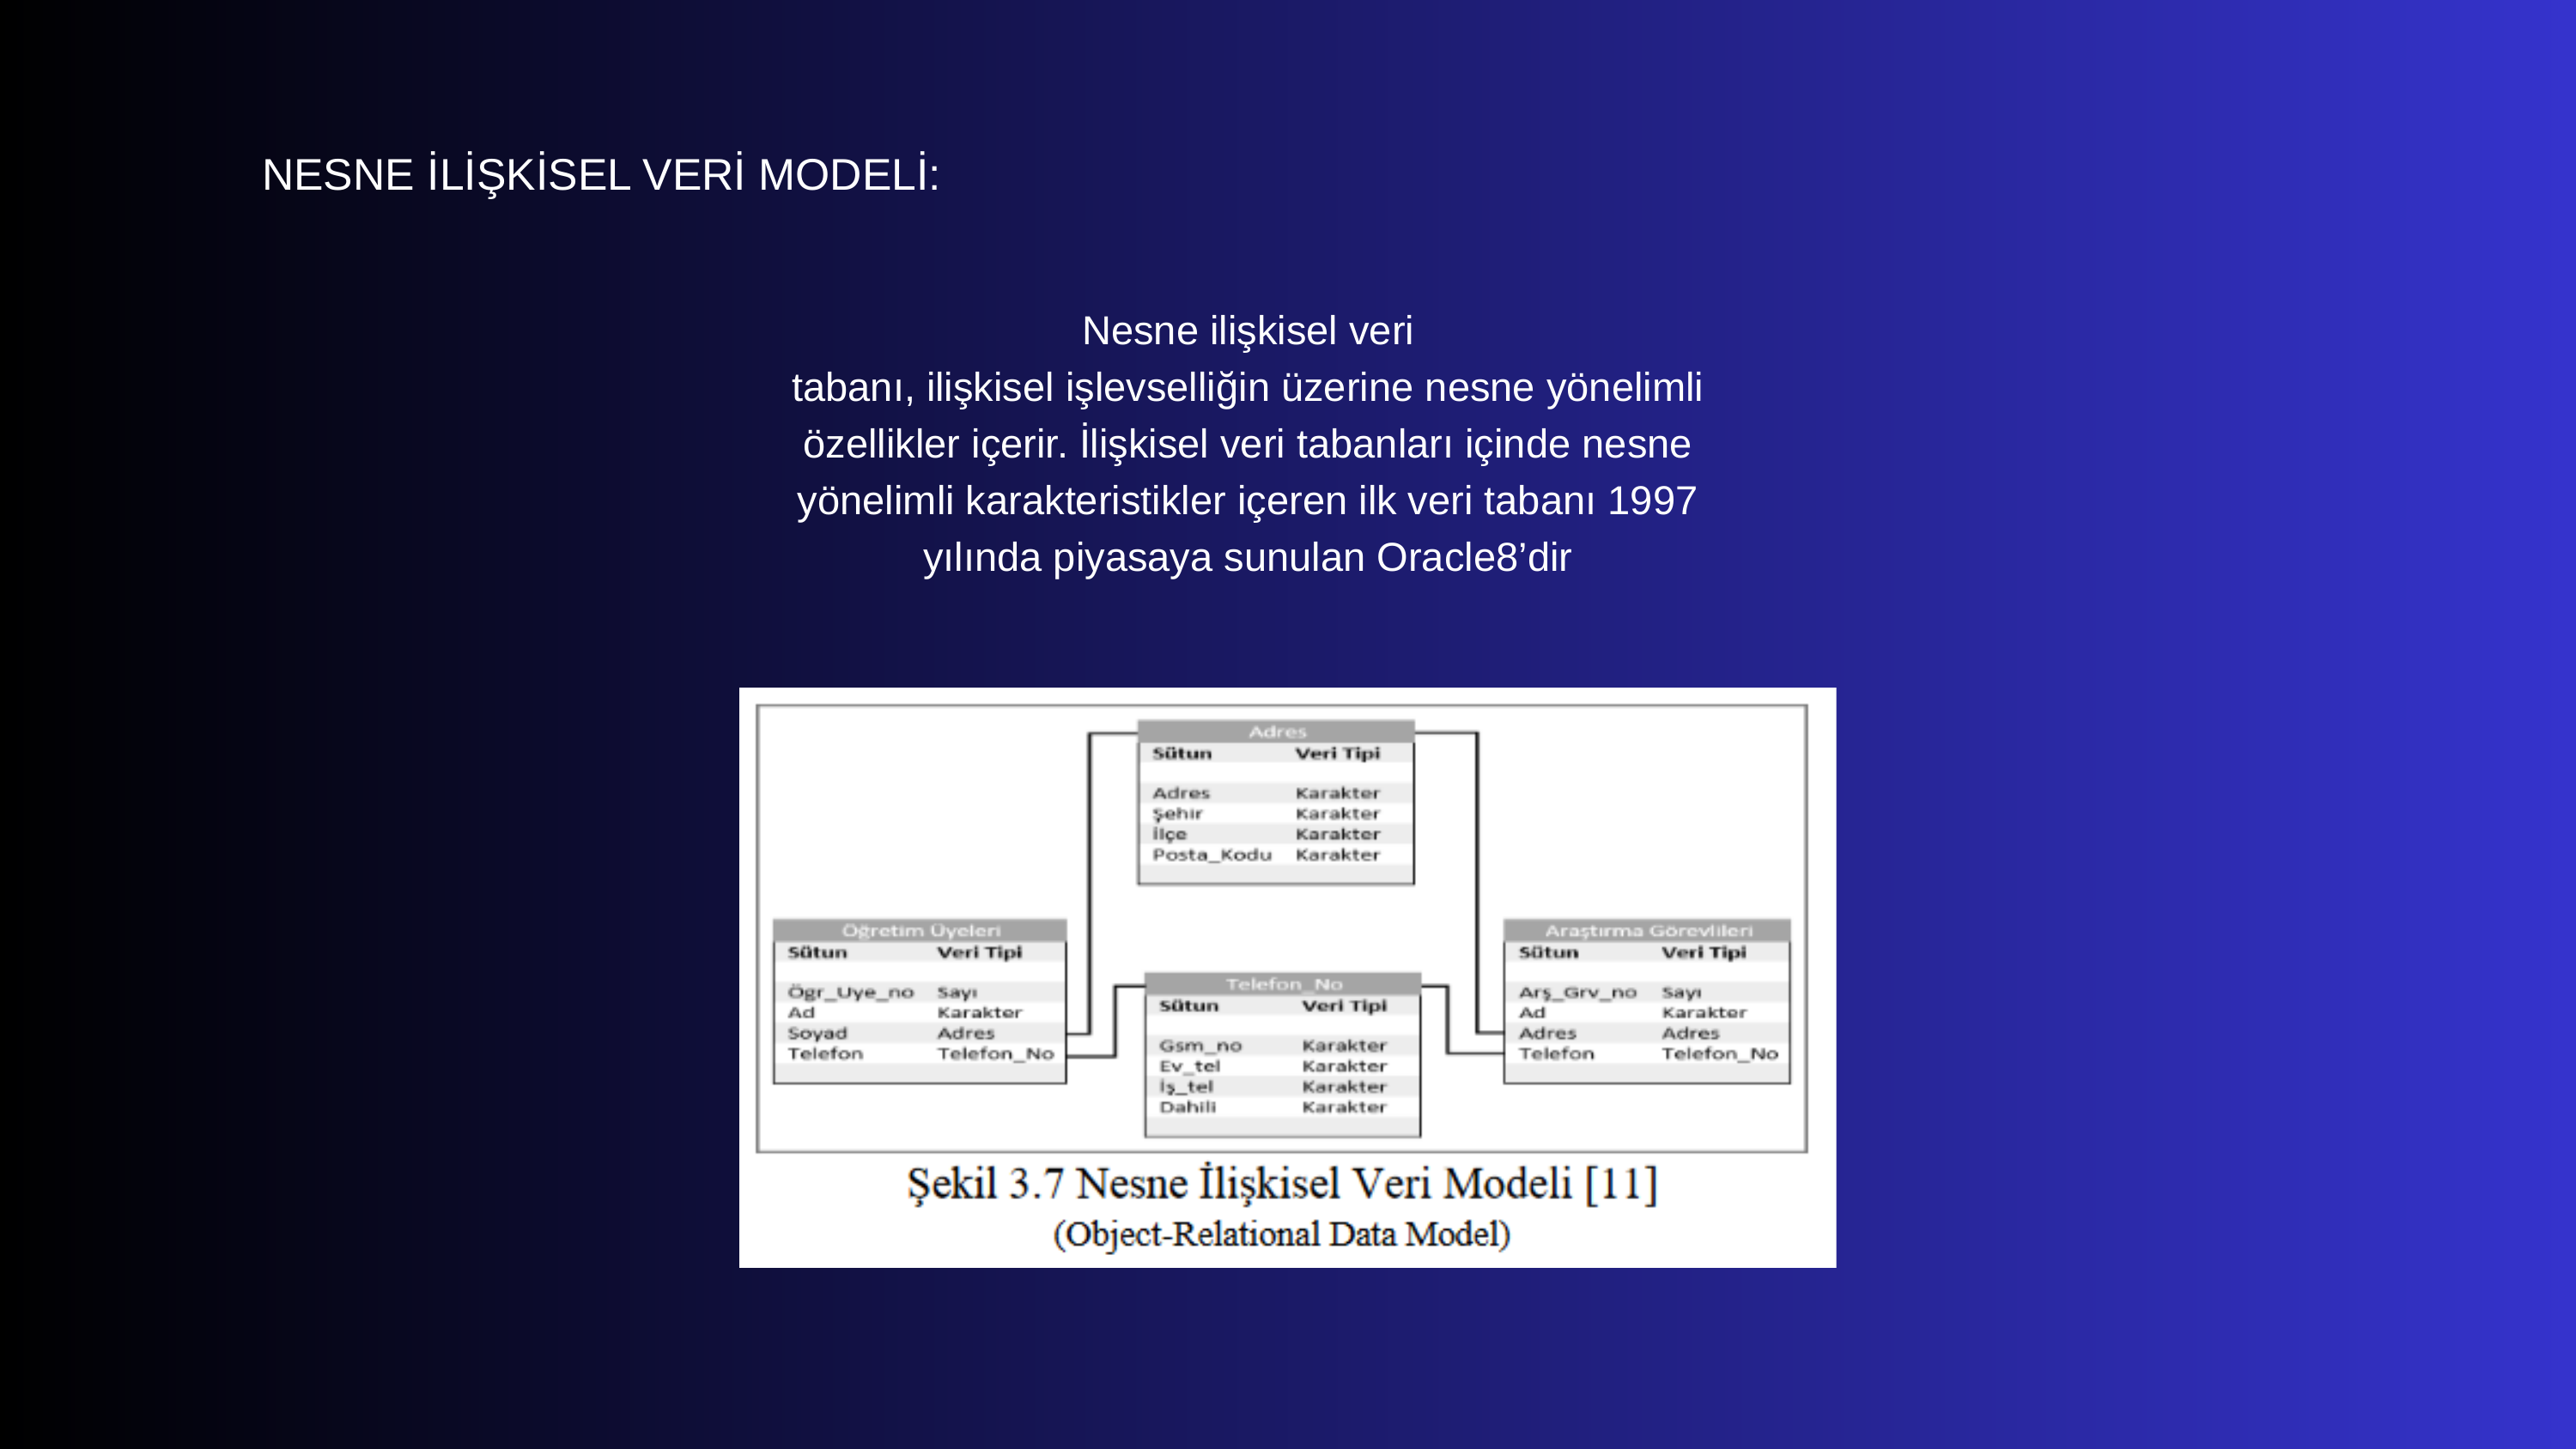

NESNE İLİŞKİSEL VERİ MODELİ:
Nesne ilişkisel veri
tabanı, ilişkisel işlevselliğin üzerine nesne yönelimli
özellikler içerir. İlişkisel veri tabanları içinde nesne
yönelimli karakteristikler içeren ilk veri tabanı 1997
yılında piyasaya sunulan Oracle8’dir